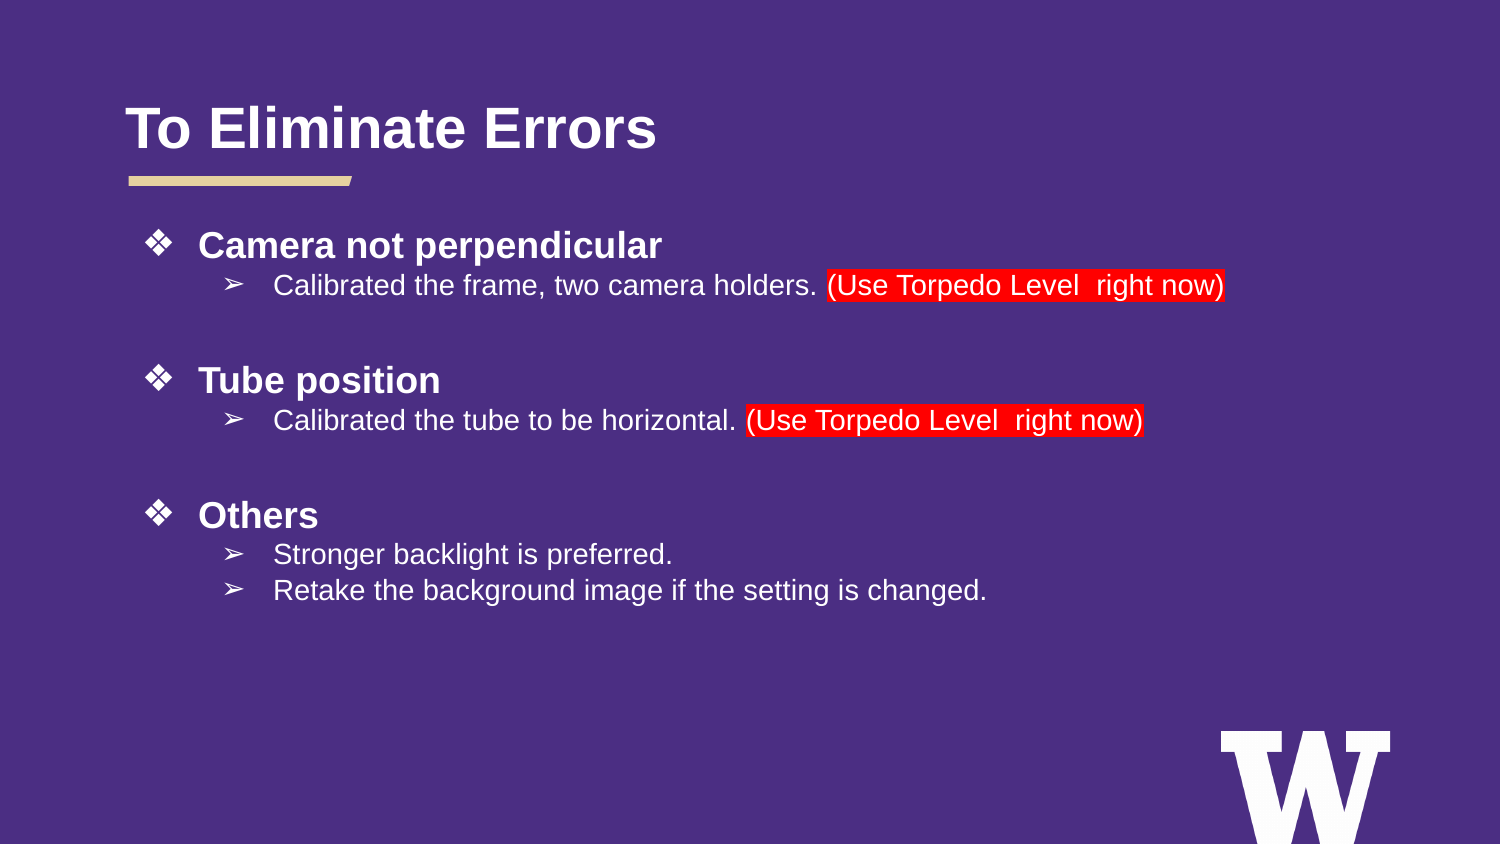

# To Eliminate Errors
Camera not perpendicular
Calibrated the frame, two camera holders. (Use Torpedo Level  right now)

Tube position
Calibrated the tube to be horizontal. (Use Torpedo Level  right now)

Others
Stronger backlight is preferred.
Retake the background image if the setting is changed.